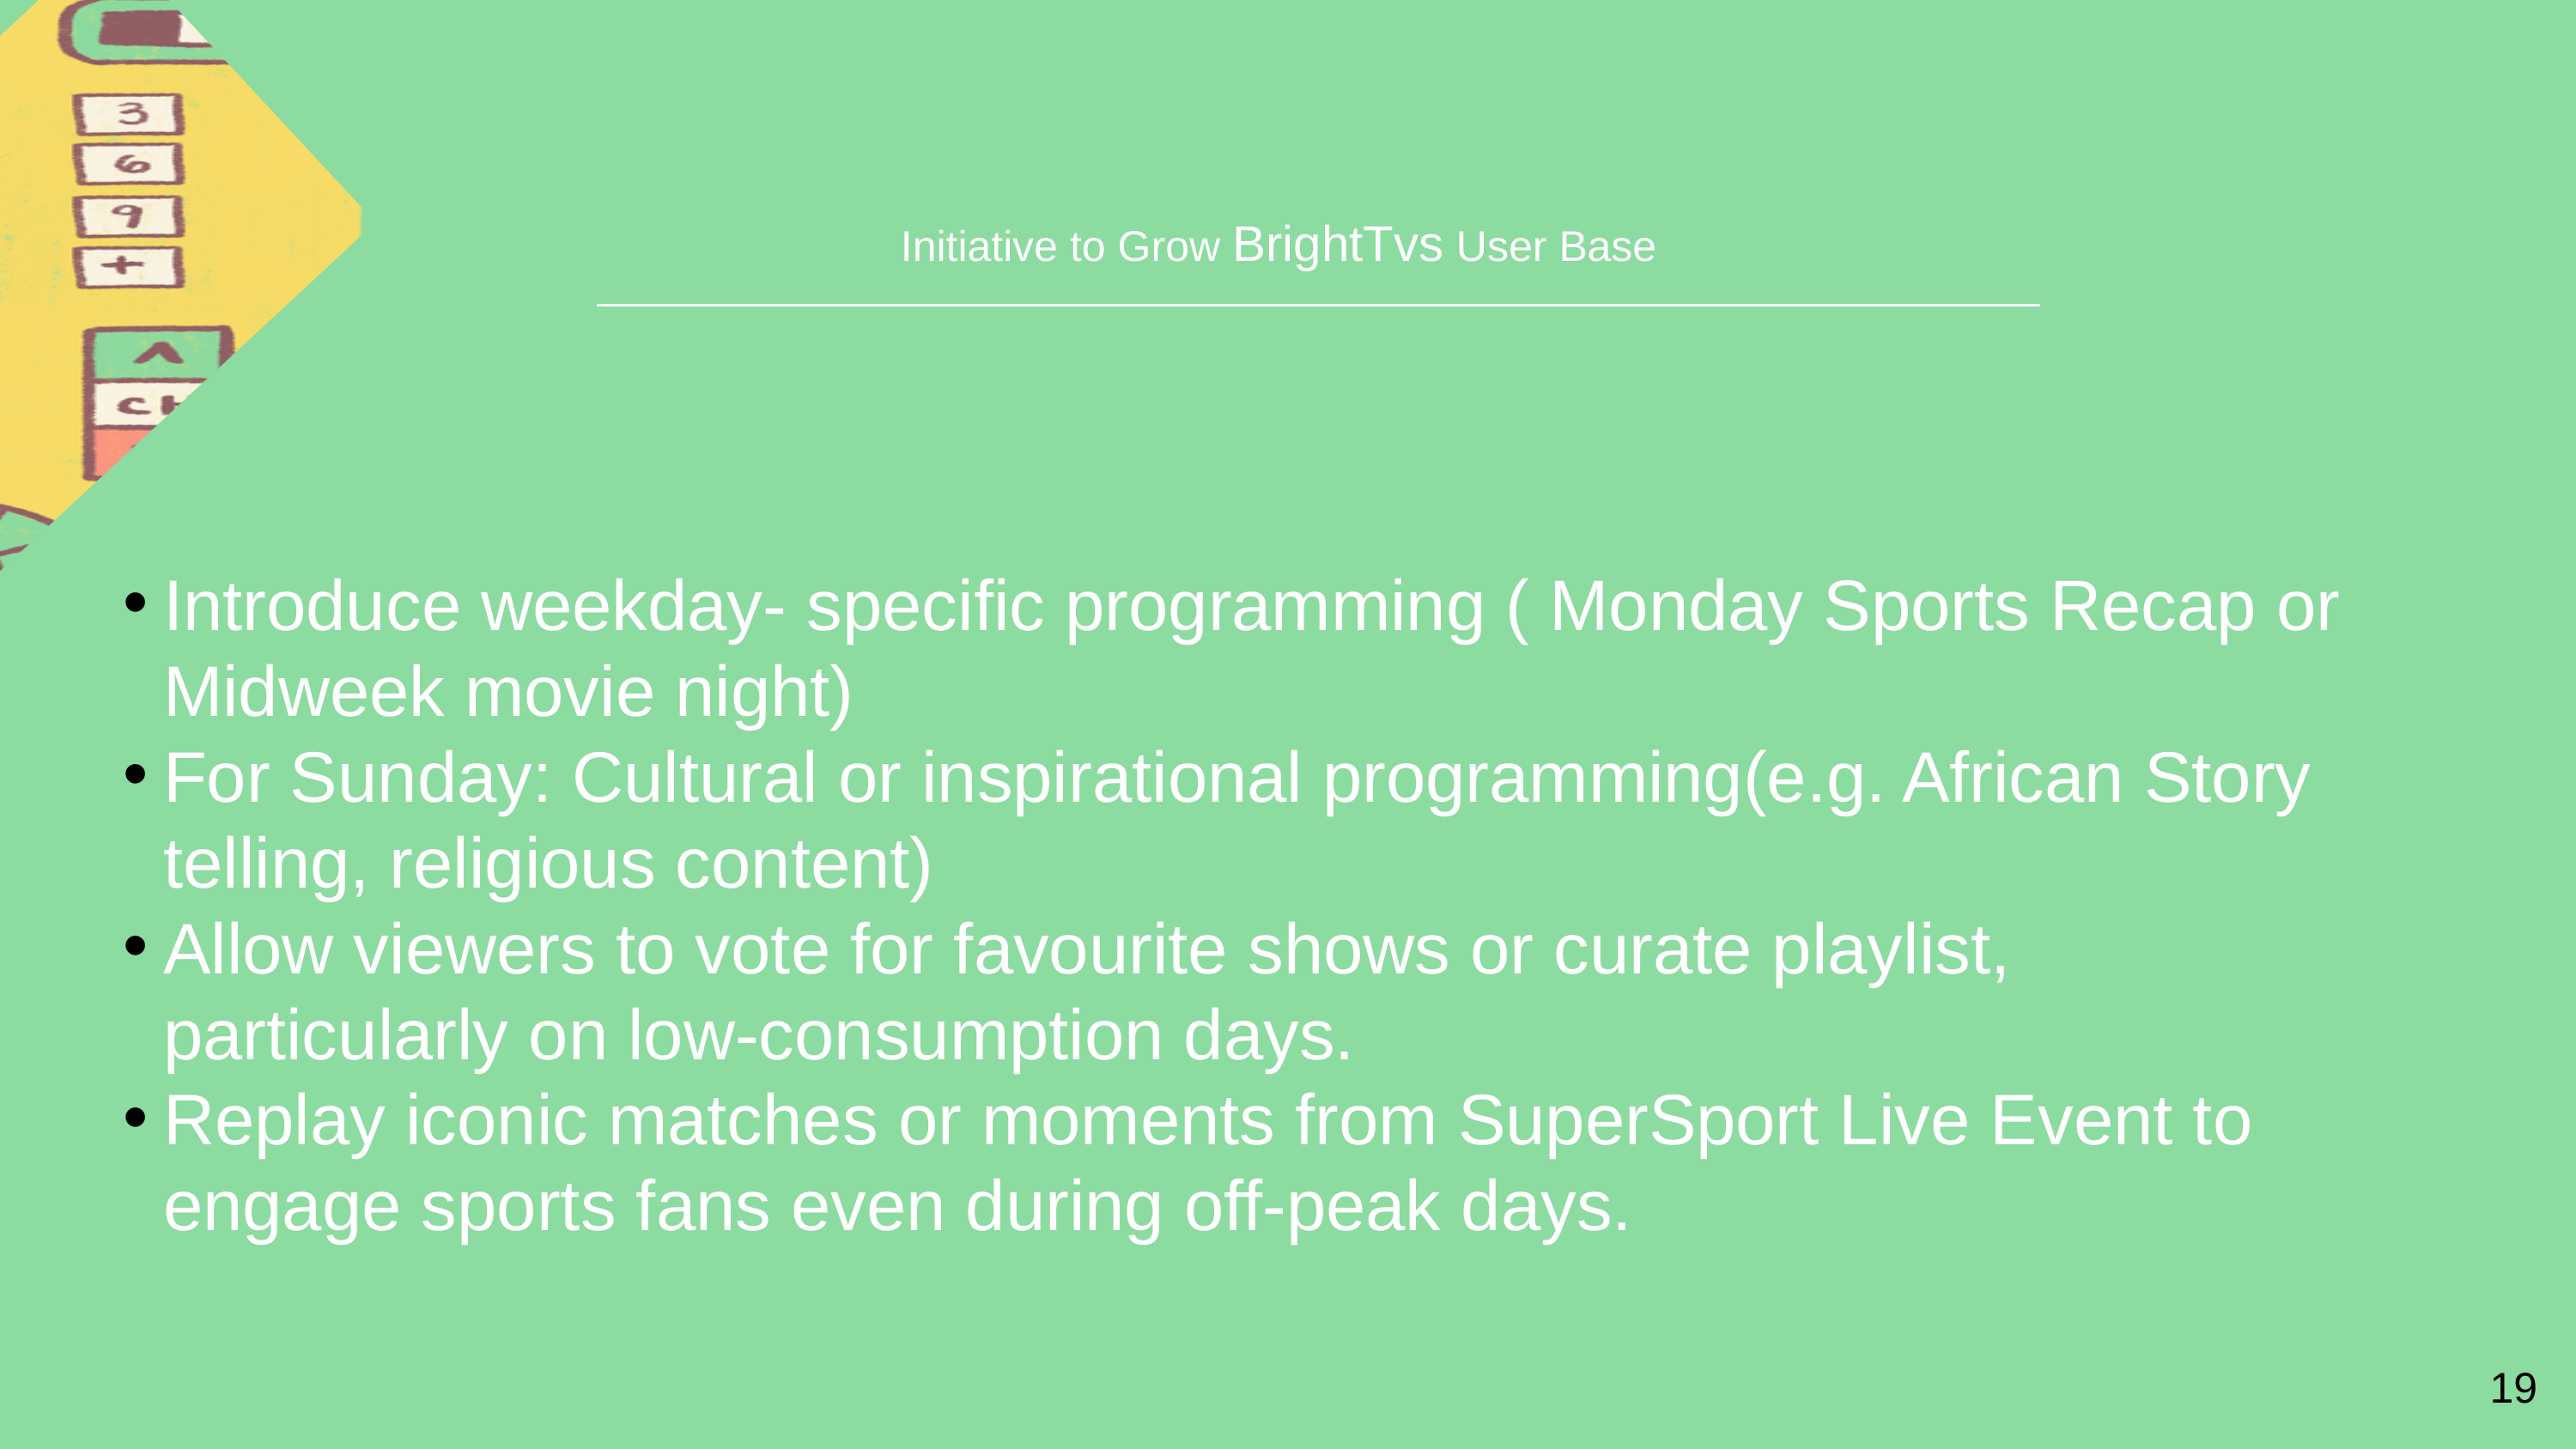

Initiative to Grow BrightTvs User Base

Introduce weekday- specific programming ( Monday Sports Recap or Midweek movie night)
For Sunday: Cultural or inspirational programming(e.g. African Story telling, religious content)
Allow viewers to vote for favourite shows or curate playlist, particularly on low-consumption days.
Replay iconic matches or moments from SuperSport Live Event to engage sports fans even during off-peak days.
19